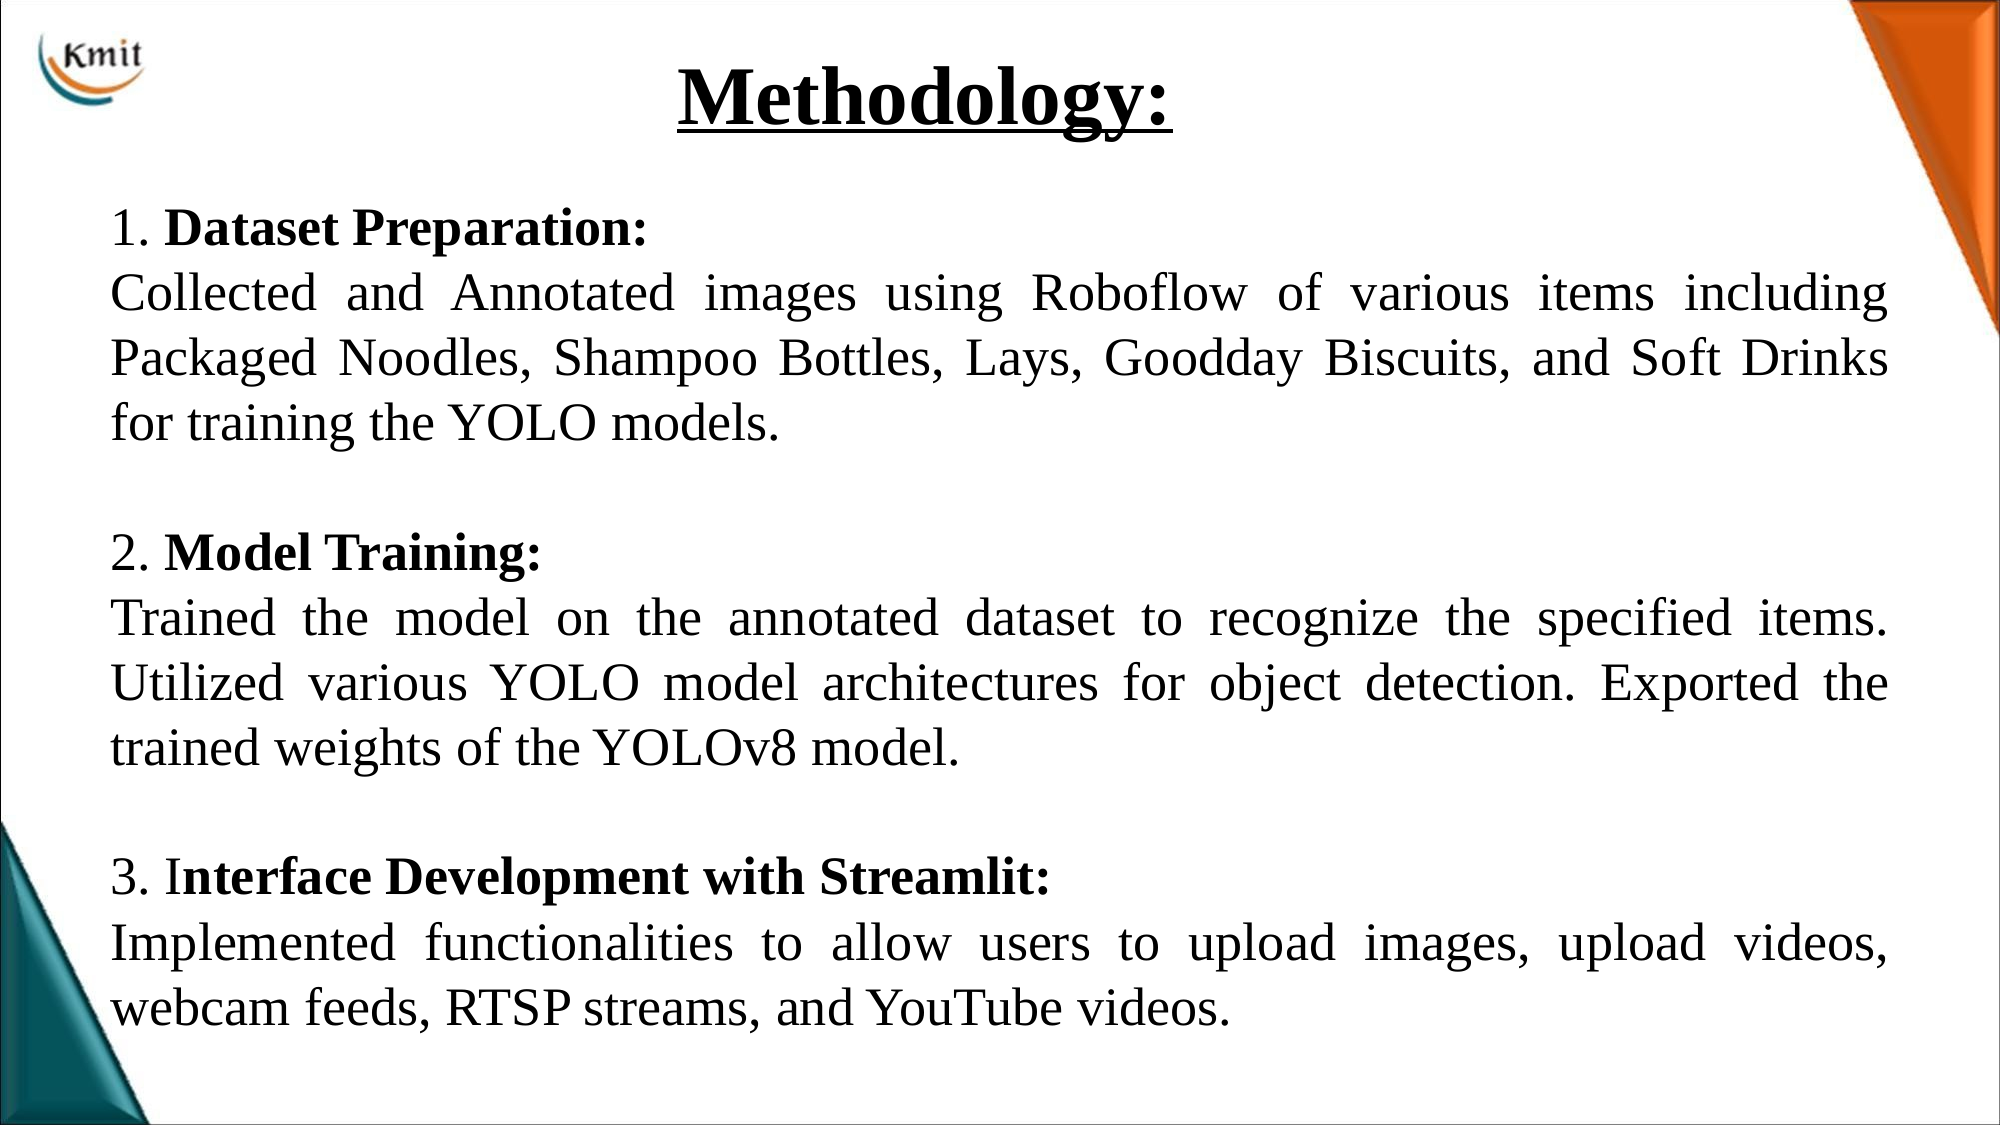

Methodology:
1. Dataset Preparation:
Collected and Annotated images using Roboflow of various items including Packaged Noodles, Shampoo Bottles, Lays, Goodday Biscuits, and Soft Drinks for training the YOLO models.

2. Model Training:
Trained the model on the annotated dataset to recognize the specified items. Utilized various YOLO model architectures for object detection. Exported the trained weights of the YOLOv8 model.

3. Interface Development with Streamlit:
Implemented functionalities to allow users to upload images, upload videos, webcam feeds, RTSP streams, and YouTube videos.